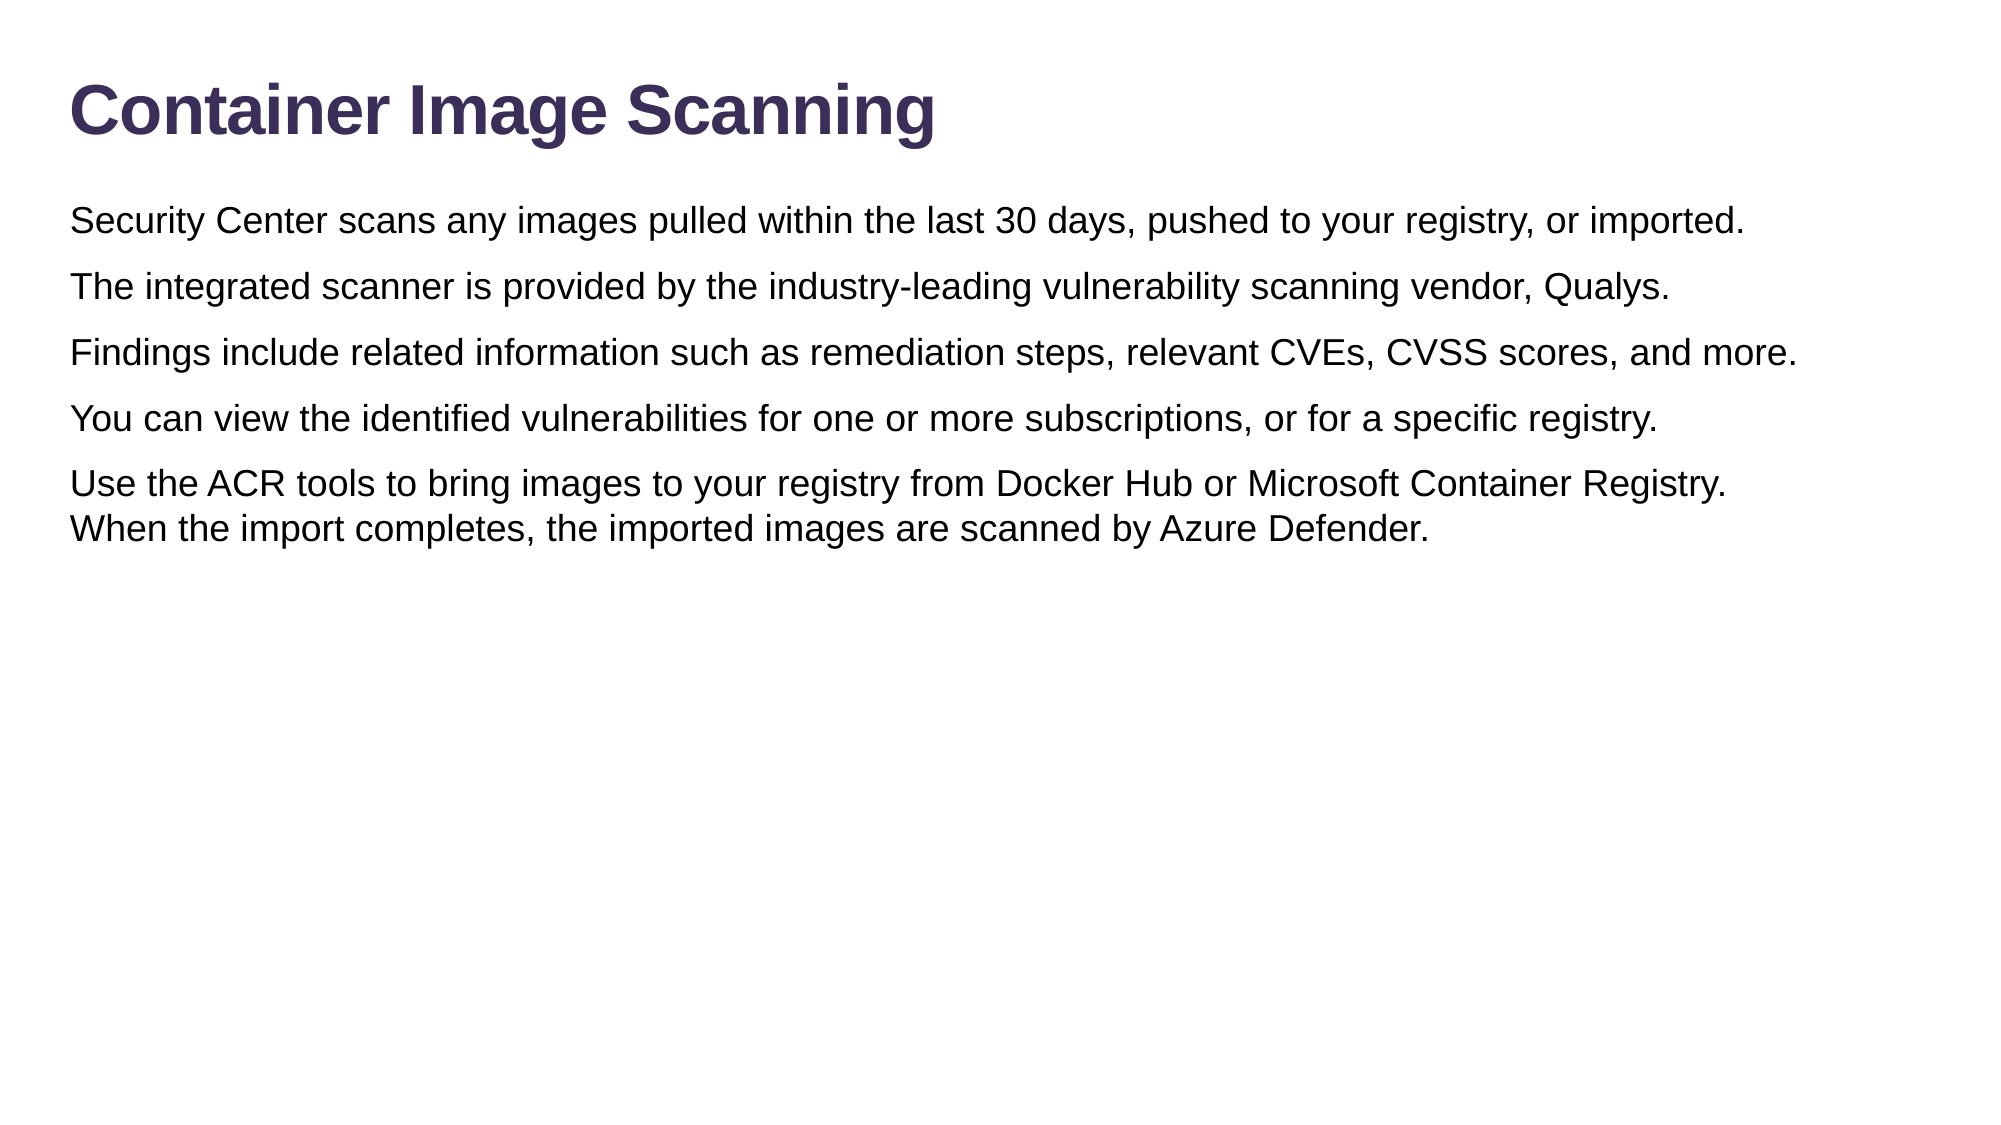

# Container Image Scanning
Security Center scans any images pulled within the last 30 days, pushed to your registry, or imported.
The integrated scanner is provided by the industry-leading vulnerability scanning vendor, Qualys.
Findings include related information such as remediation steps, relevant CVEs, CVSS scores, and more.
You can view the identified vulnerabilities for one or more subscriptions, or for a specific registry.
Use the ACR tools to bring images to your registry from Docker Hub or Microsoft Container Registry. When the import completes, the imported images are scanned by Azure Defender.